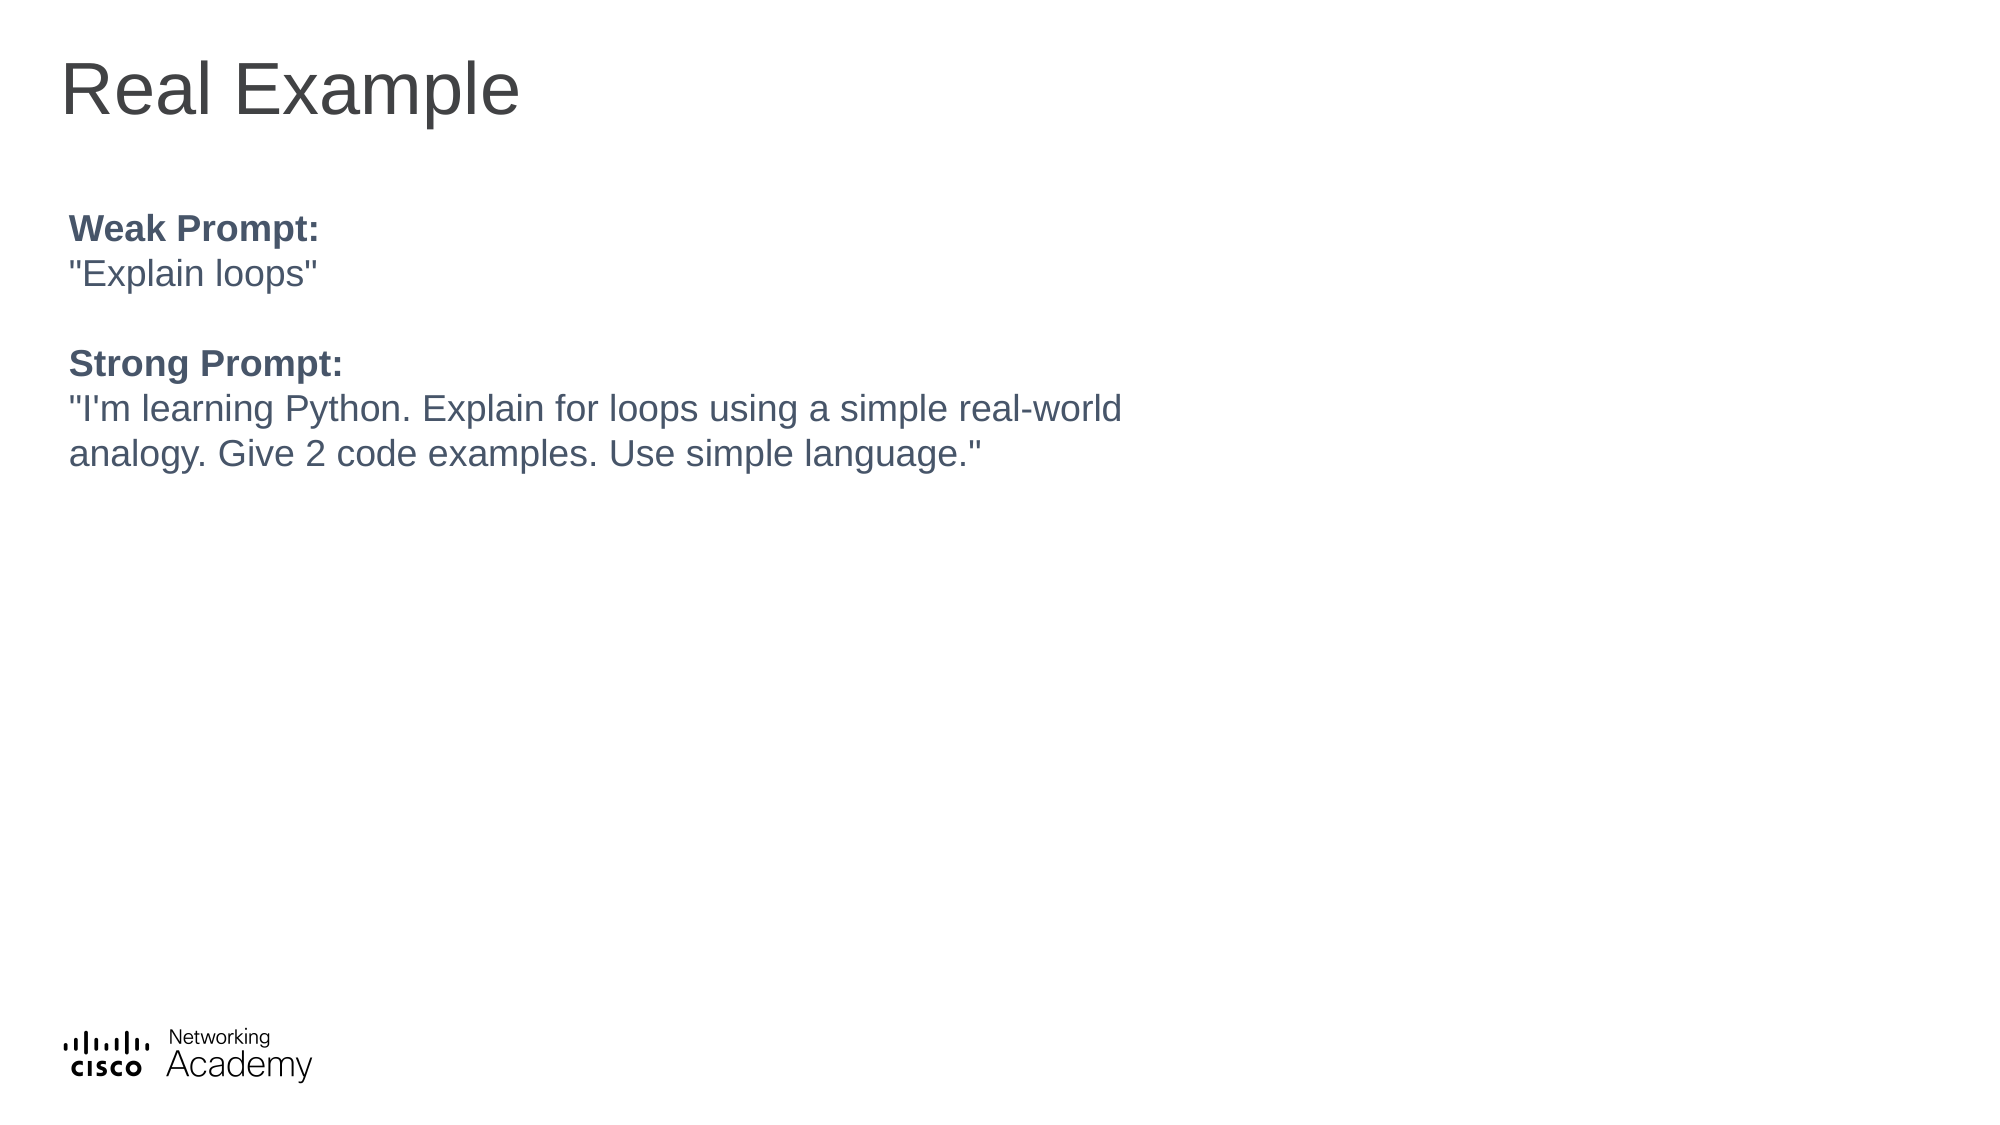

# Real Example
Weak Prompt:
"Explain loops"

Strong Prompt:
"I'm learning Python. Explain for loops using a simple real-world analogy. Give 2 code examples. Use simple language."